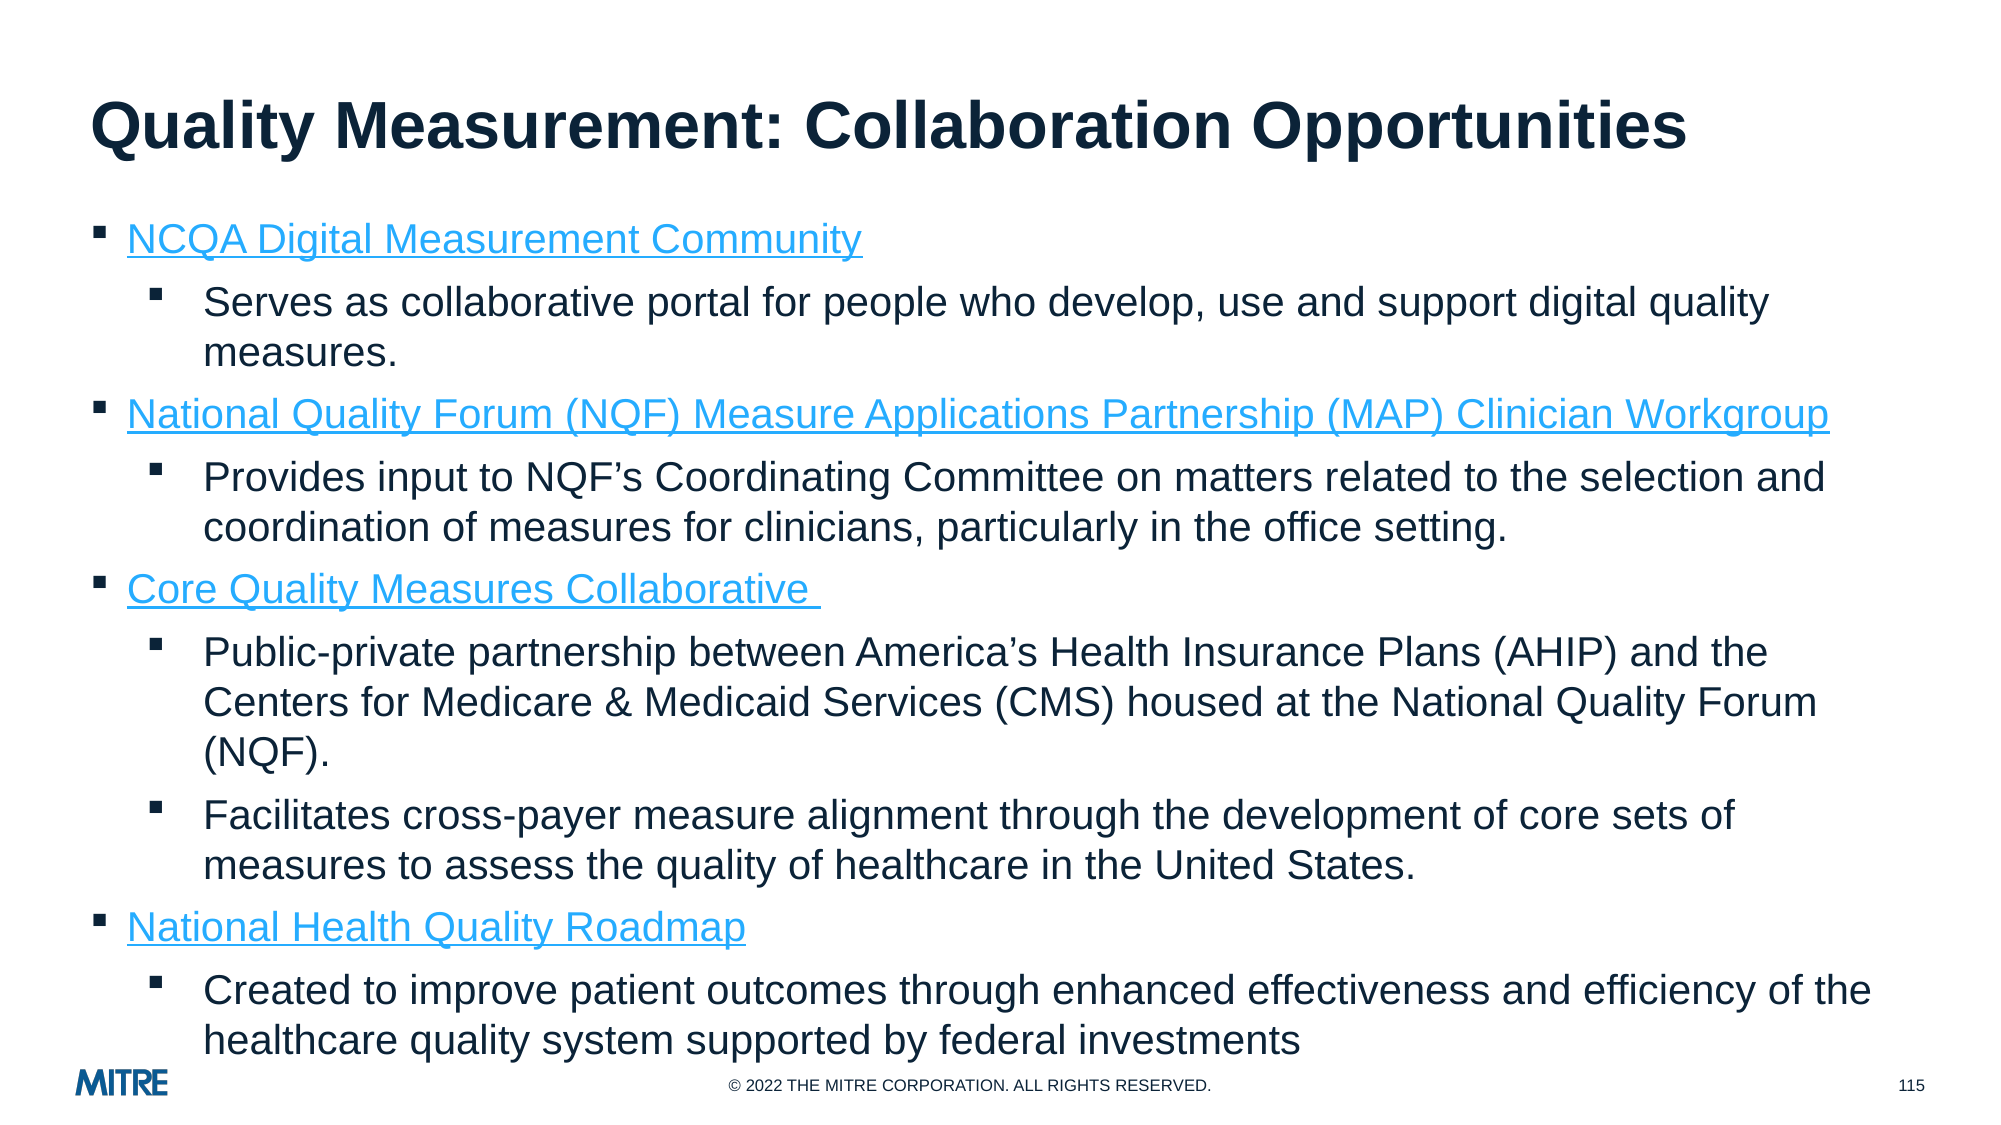

# Quality Measurement: Collaboration Opportunities
NCQA Digital Measurement Community
Serves as collaborative portal for people who develop, use and support digital quality measures.
National Quality Forum (NQF) Measure Applications Partnership (MAP) Clinician Workgroup
Provides input to NQF’s Coordinating Committee on matters related to the selection and coordination of measures for clinicians, particularly in the office setting.
Core Quality Measures Collaborative
Public-private partnership between America’s Health Insurance Plans (AHIP) and the Centers for Medicare & Medicaid Services (CMS) housed at the National Quality Forum (NQF).
Facilitates cross-payer measure alignment through the development of core sets of measures to assess the quality of healthcare in the United States.
National Health Quality Roadmap
Created to improve patient outcomes through enhanced effectiveness and efficiency of the healthcare quality system supported by federal investments
115